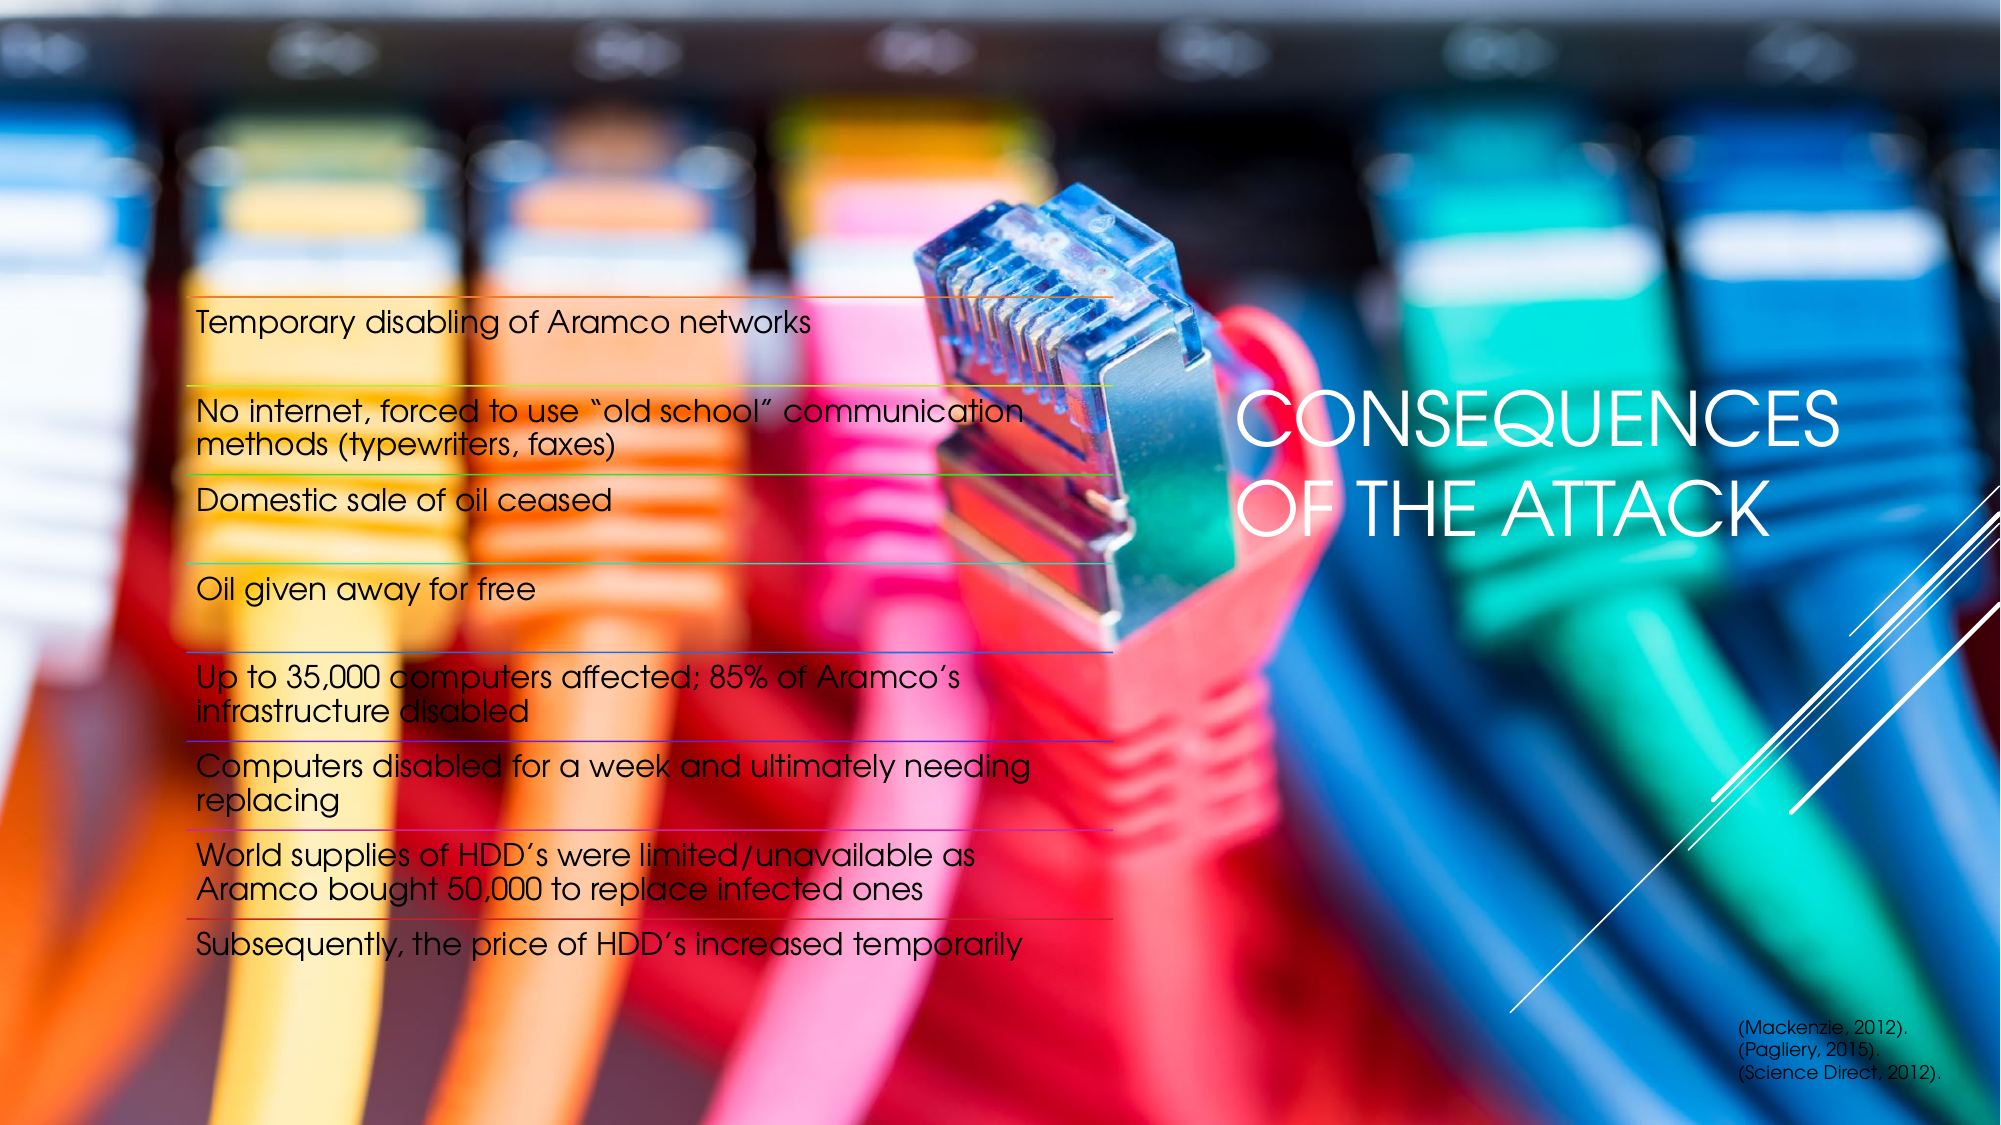

CONSEQUENCES OF THE ATTACK
Temporary disabling of Aramco networks
No internet, forced to use “old school” communication methods (typewriters, faxes)
Domestic sale of oil ceased
Oil given away for free
Up to 35,000 computers affected; 85% of Aramco’s infrastructure disabled
Computers disabled for a week and ultimately needing replacing
World supplies of HDD’s were limited/unavailable as Aramco bought 50,000 to replace infected ones
Subsequently, the price of HDD’s increased temporarily
(Mackenzie, 2012).
(Pagliery, 2015).
(Science Direct, 2012).